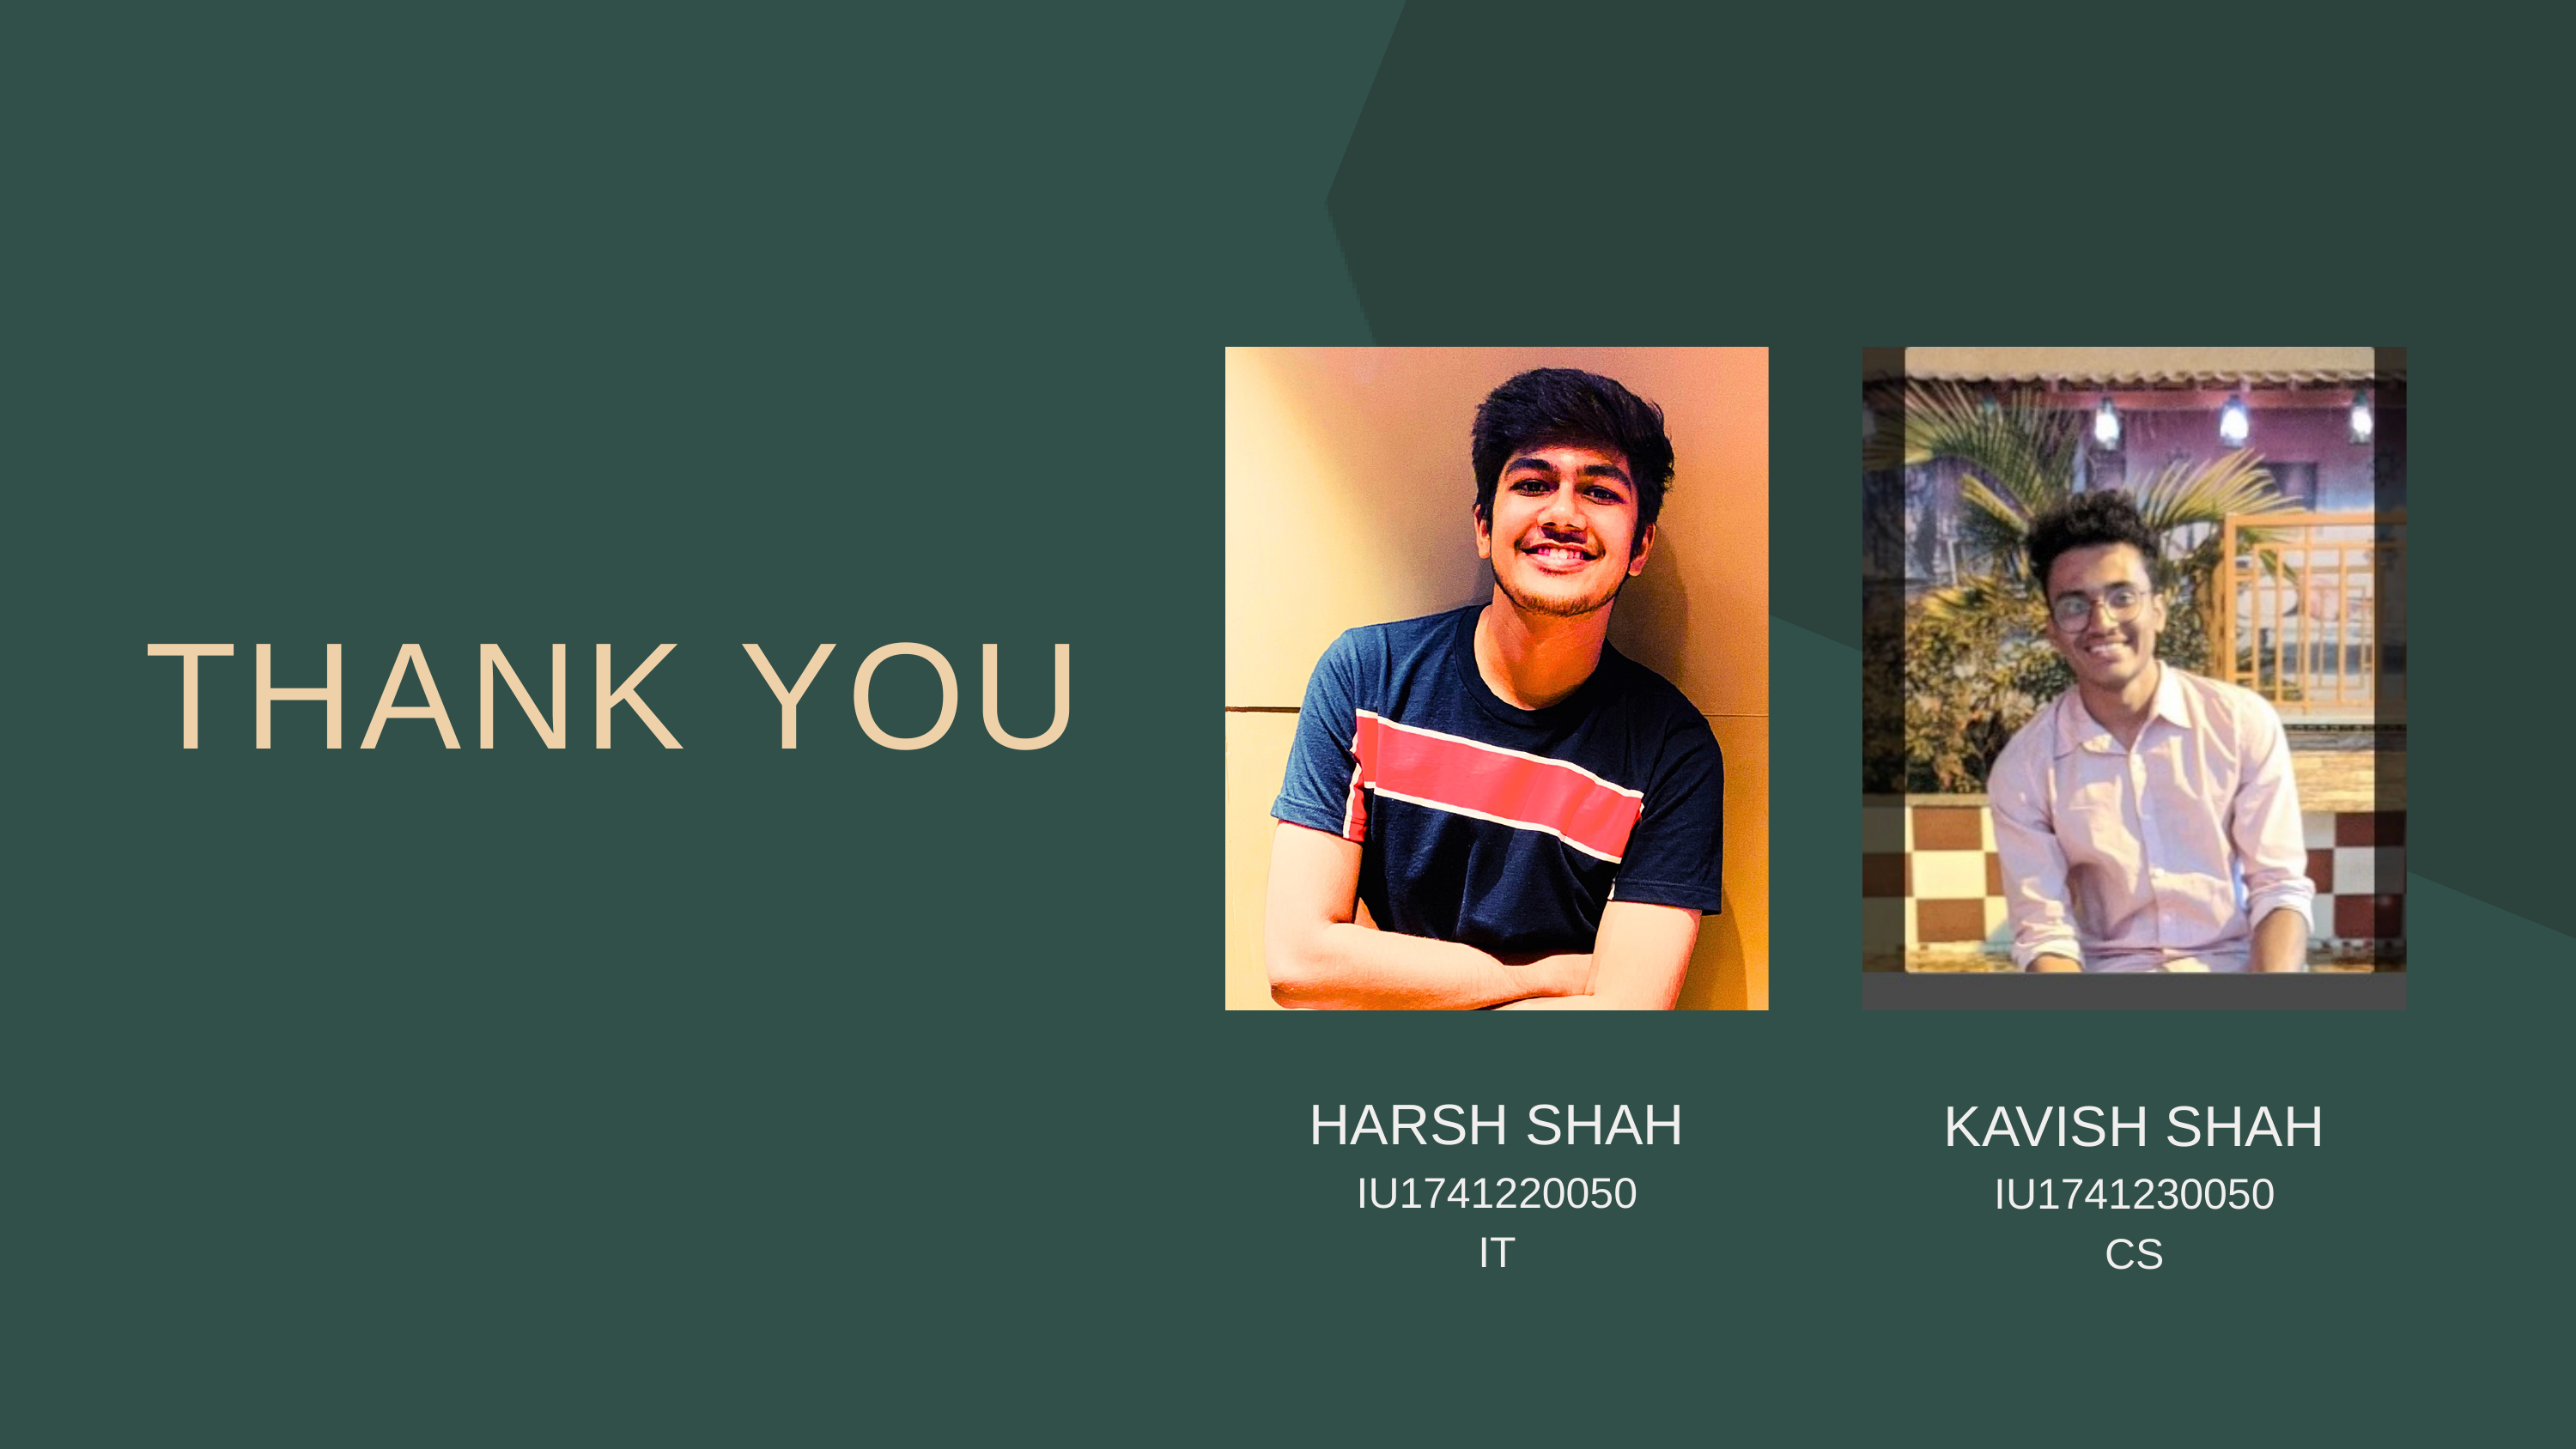

THANK YOU
HARSH SHAH
IU1741220050
IT
KAVISH SHAH
IU1741230050
CS